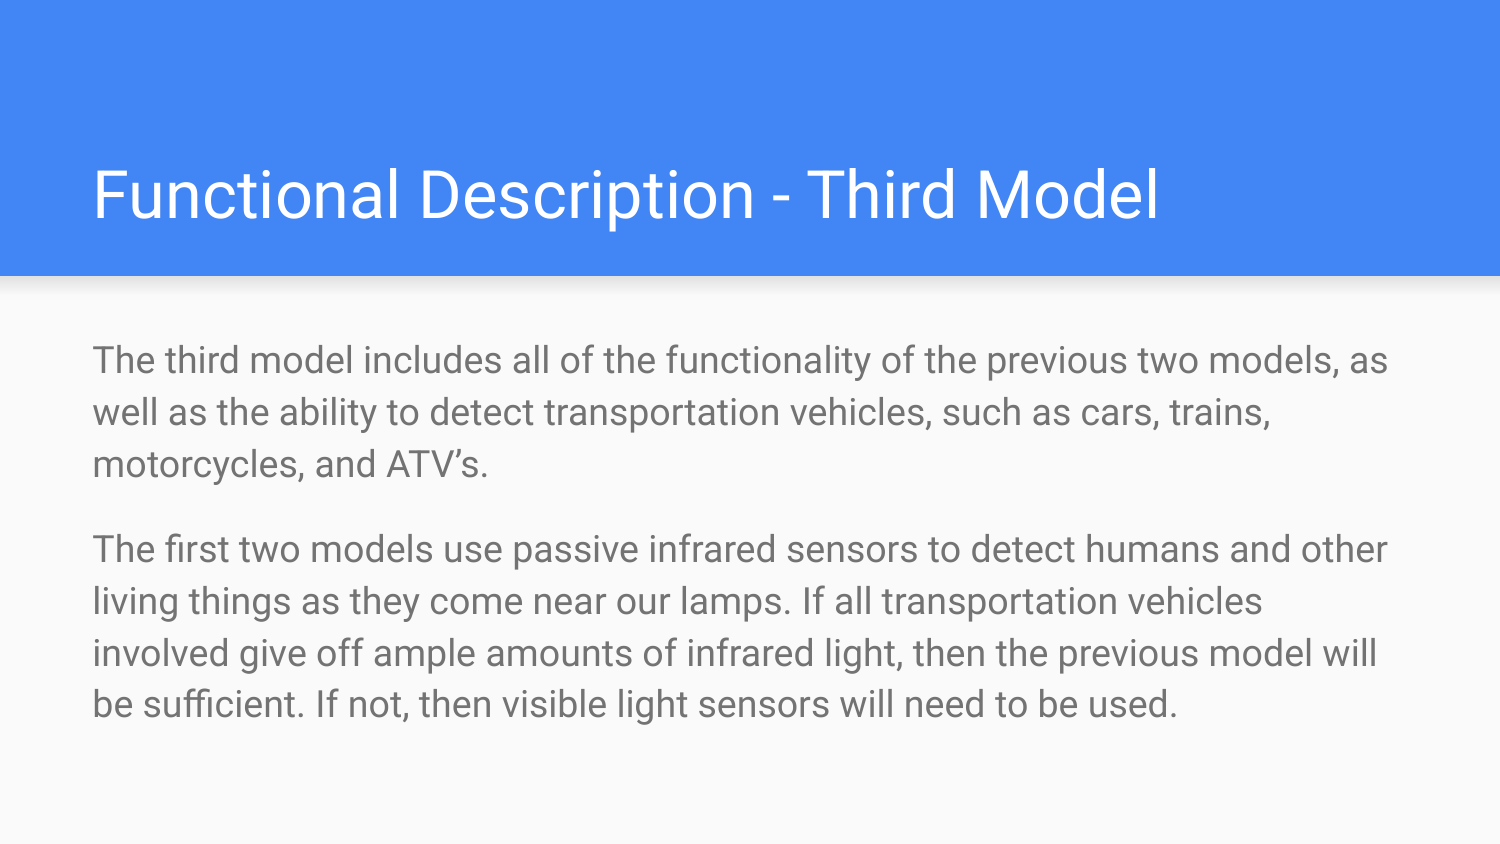

# Functional Description - Third Model
The third model includes all of the functionality of the previous two models, as well as the ability to detect transportation vehicles, such as cars, trains, motorcycles, and ATV’s.
The first two models use passive infrared sensors to detect humans and other living things as they come near our lamps. If all transportation vehicles involved give off ample amounts of infrared light, then the previous model will be sufficient. If not, then visible light sensors will need to be used.